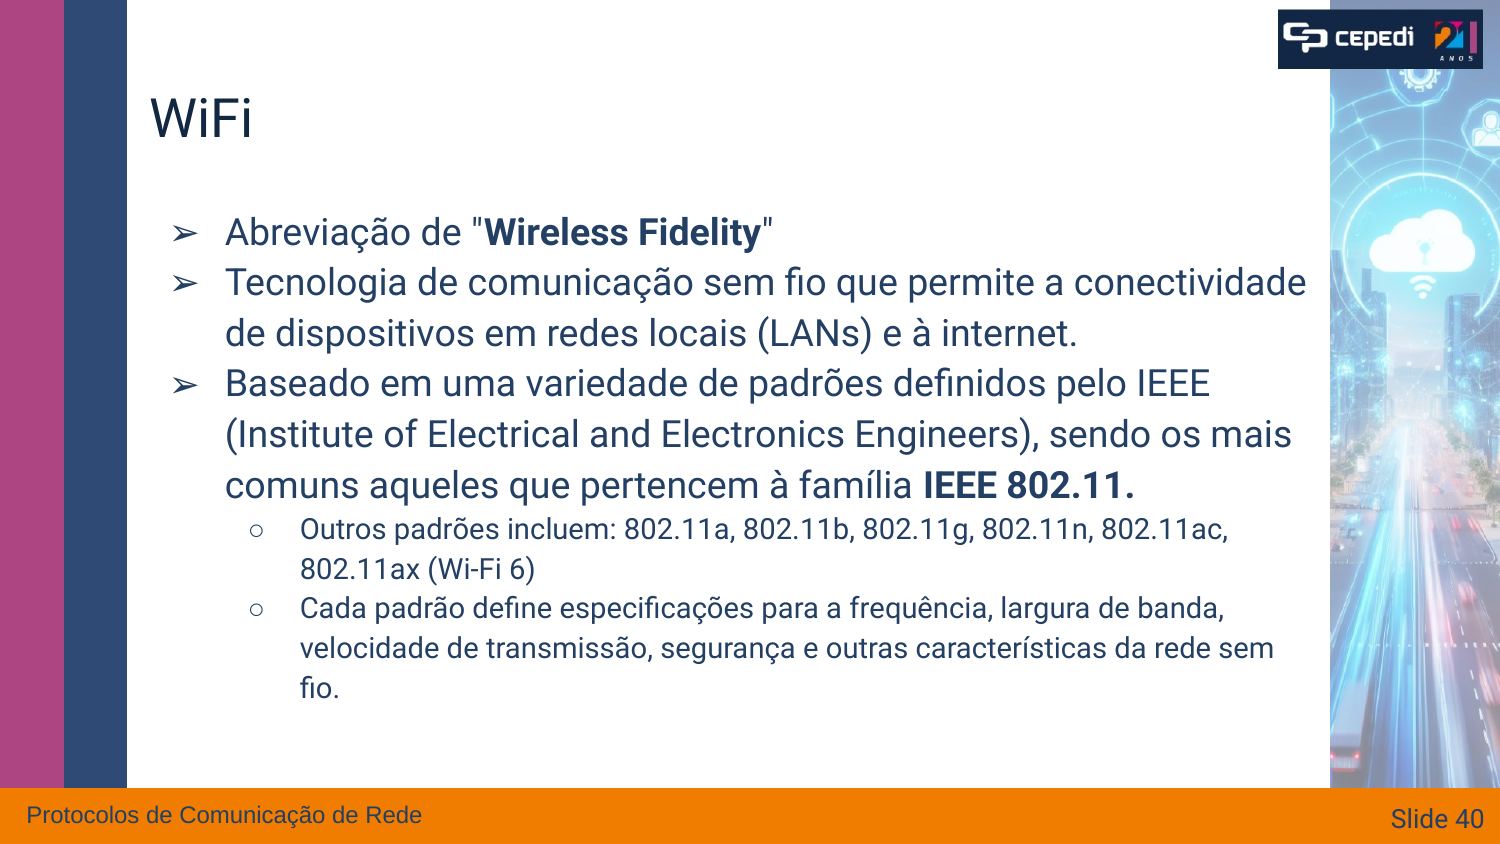

# WiFi
Abreviação de "Wireless Fidelity"
Tecnologia de comunicação sem fio que permite a conectividade de dispositivos em redes locais (LANs) e à internet.
Baseado em uma variedade de padrões definidos pelo IEEE (Institute of Electrical and Electronics Engineers), sendo os mais comuns aqueles que pertencem à família IEEE 802.11.
Outros padrões incluem: 802.11a, 802.11b, 802.11g, 802.11n, 802.11ac, 802.11ax (Wi-Fi 6)
Cada padrão define especificações para a frequência, largura de banda, velocidade de transmissão, segurança e outras características da rede sem fio.
Protocolos de Comunicação de Rede
Slide 40